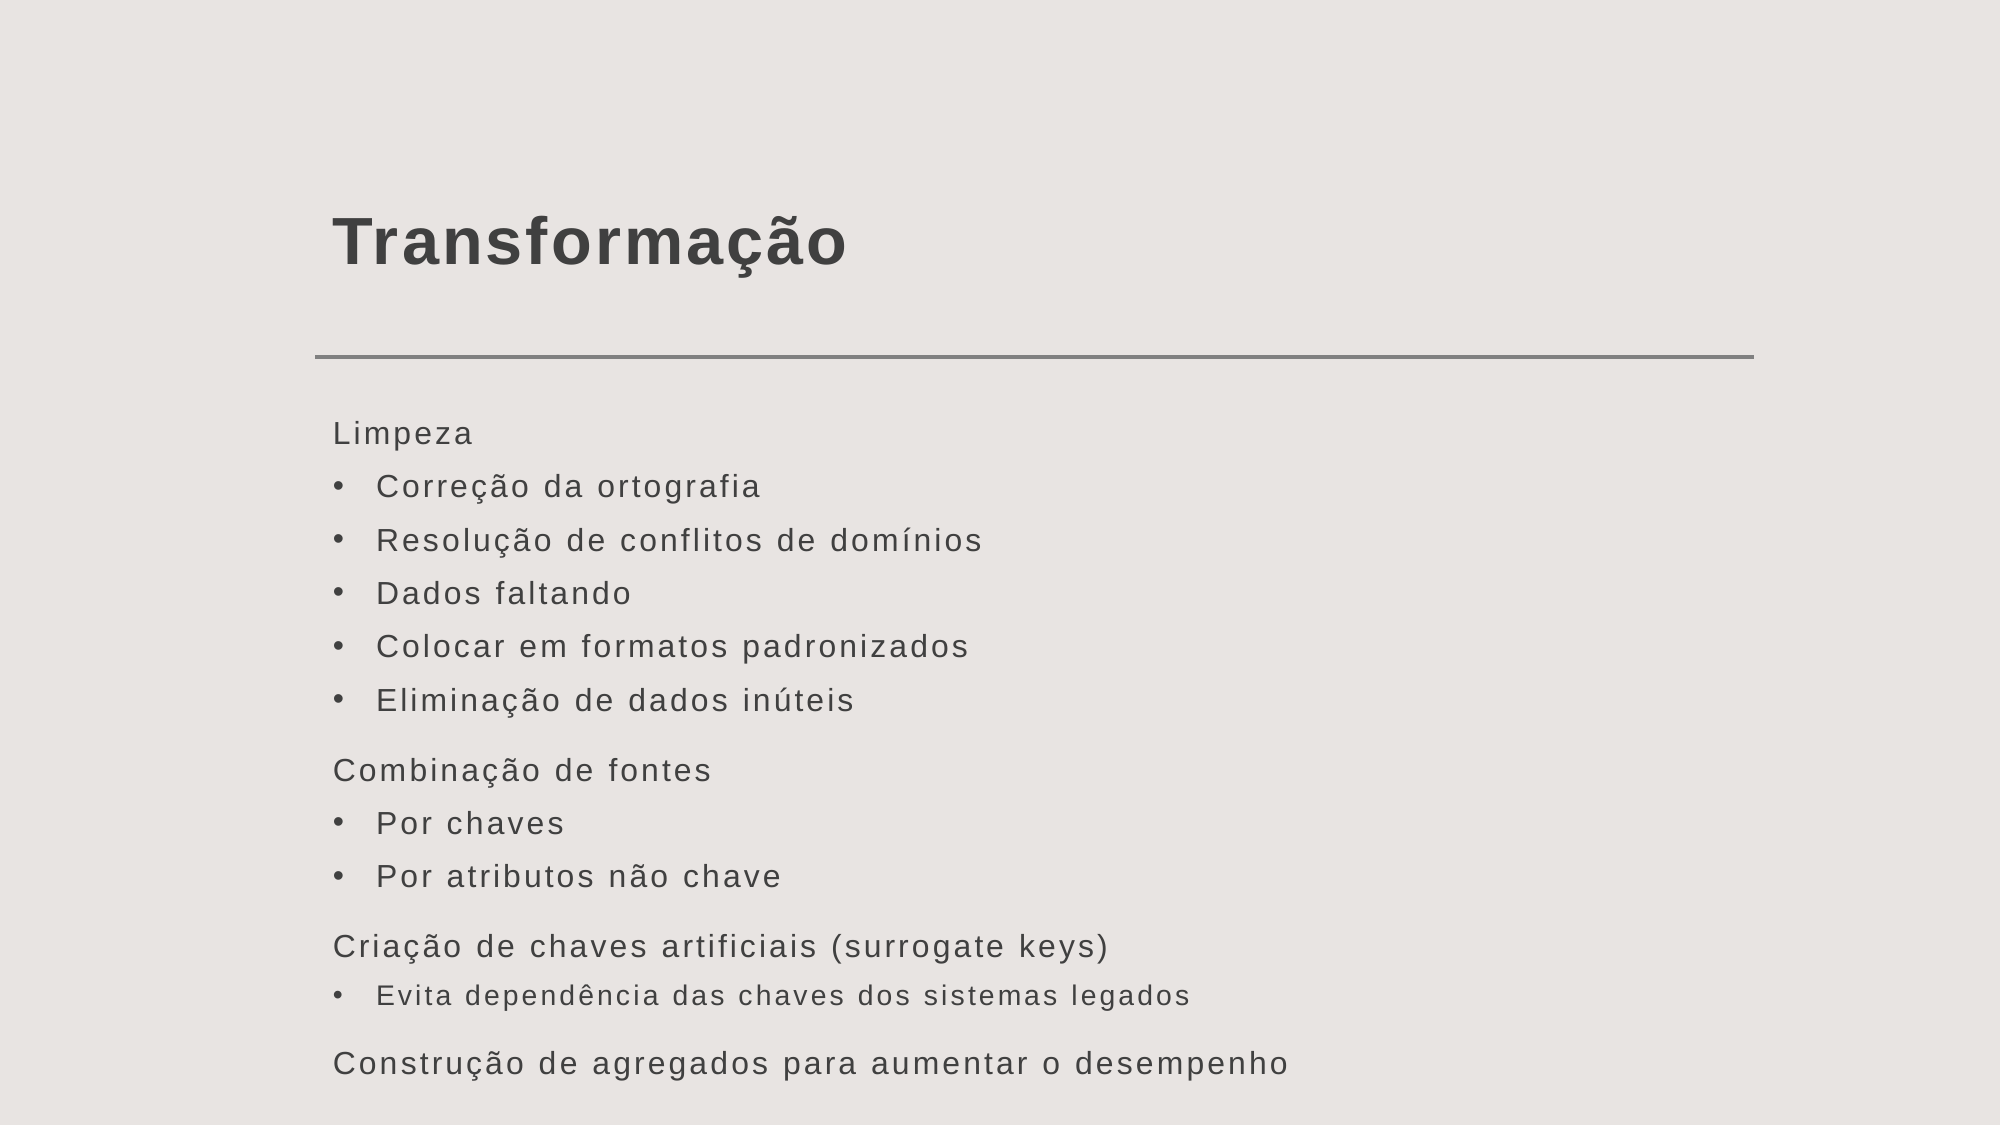

# Transformação
Limpeza
Correção da ortografia
Resolução de conflitos de domínios
Dados faltando
Colocar em formatos padronizados
Eliminação de dados inúteis
Combinação de fontes
Por chaves
Por atributos não chave
Criação de chaves artificiais (surrogate keys)
Evita dependência das chaves dos sistemas legados
Construção de agregados para aumentar o desempenho